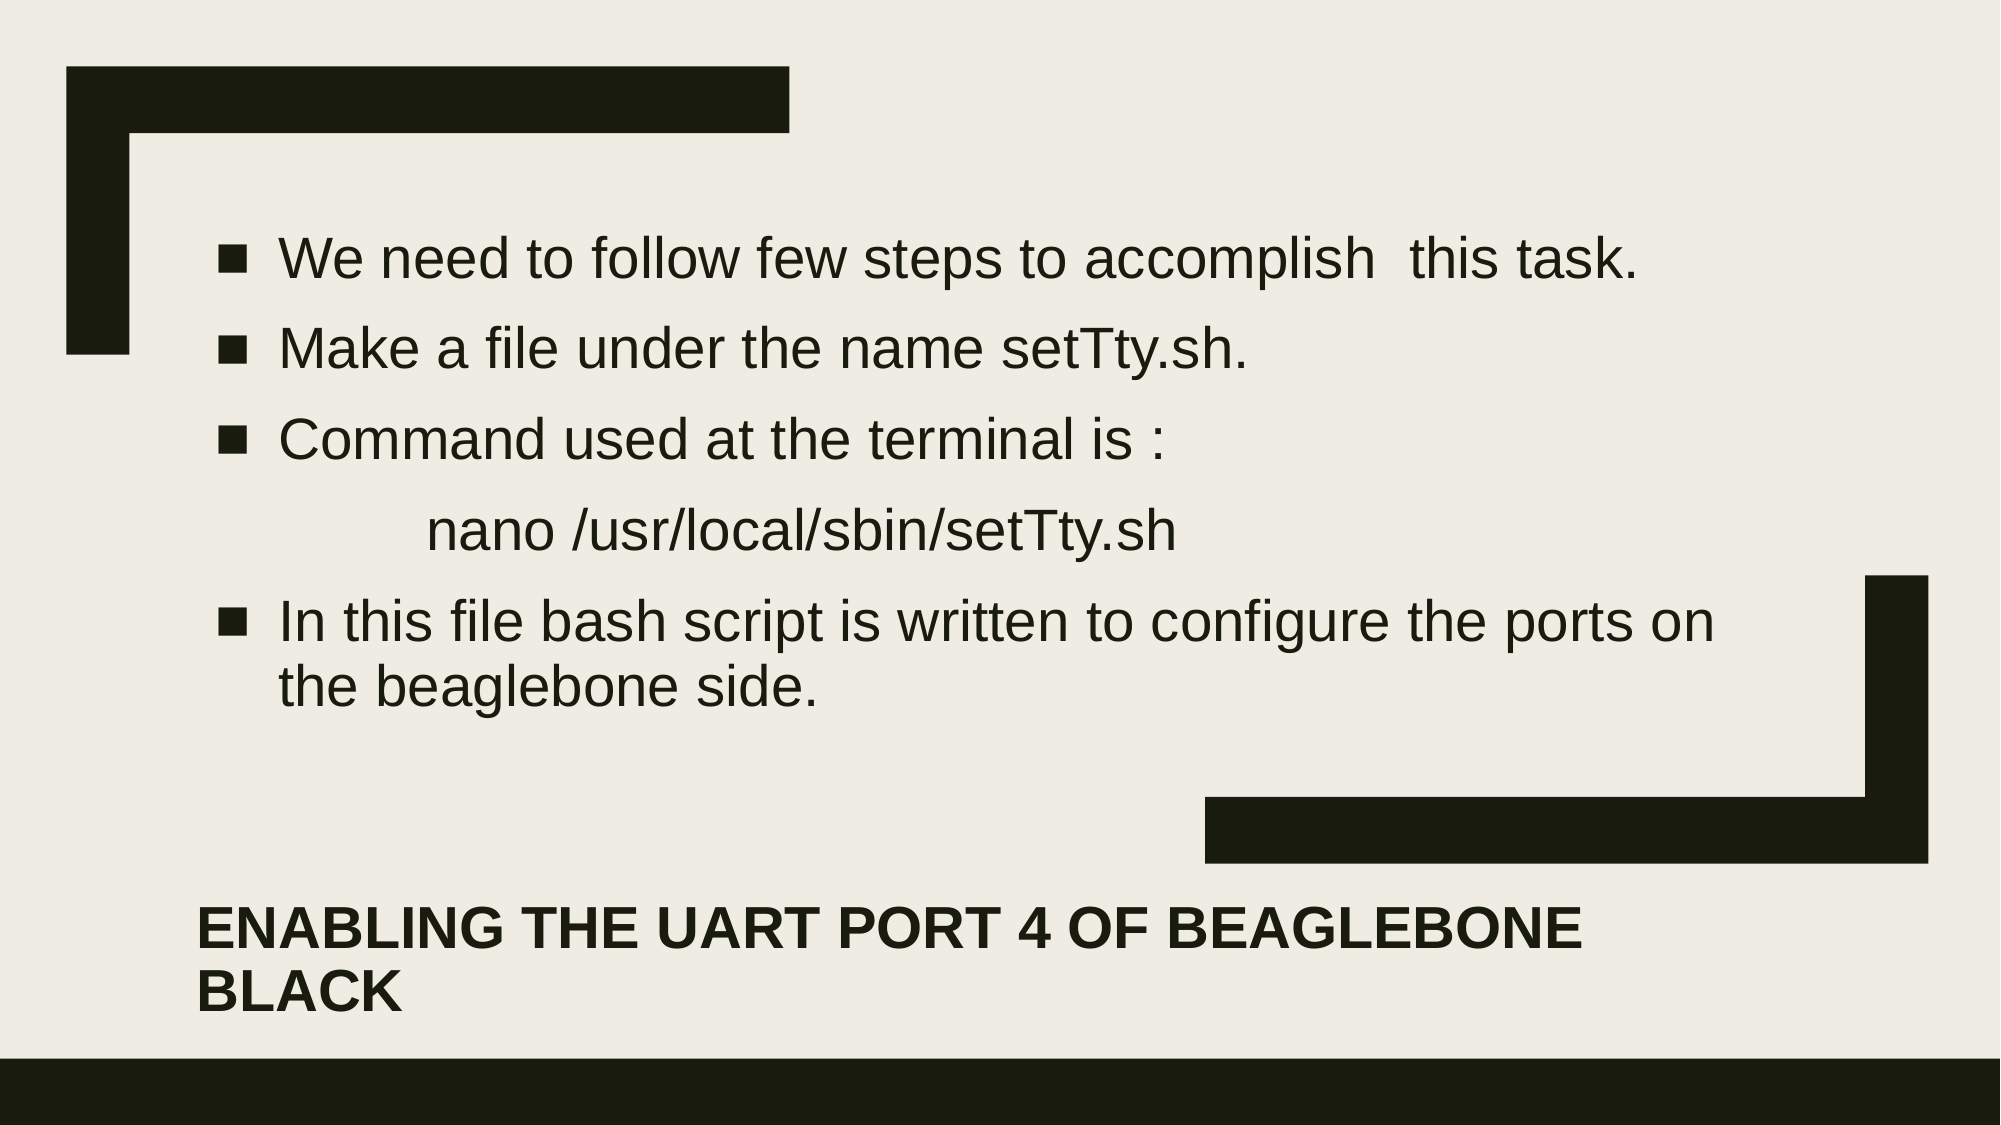

We need to follow few steps to accomplish  this task.
Make a file under the name setTty.sh.
Command used at the terminal is :
             nano /usr/local/sbin/setTty.sh
In this file bash script is written to configure the ports on the beaglebone side.

# ENABLING THE UART PORT 4 OF BEAGLEBONE BLACK